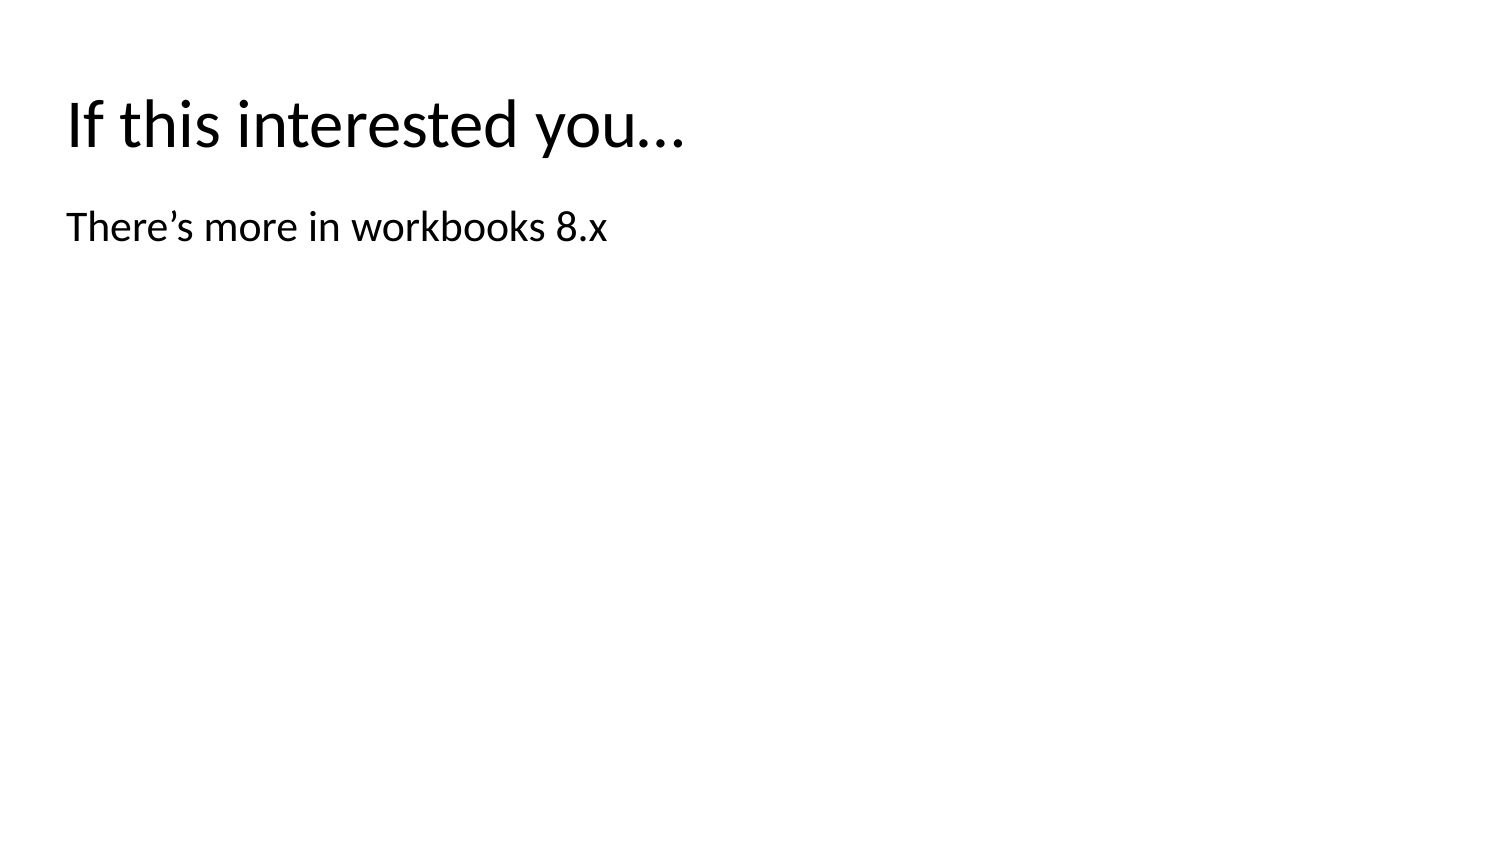

# If this interested you…
There’s more in workbooks 8.x